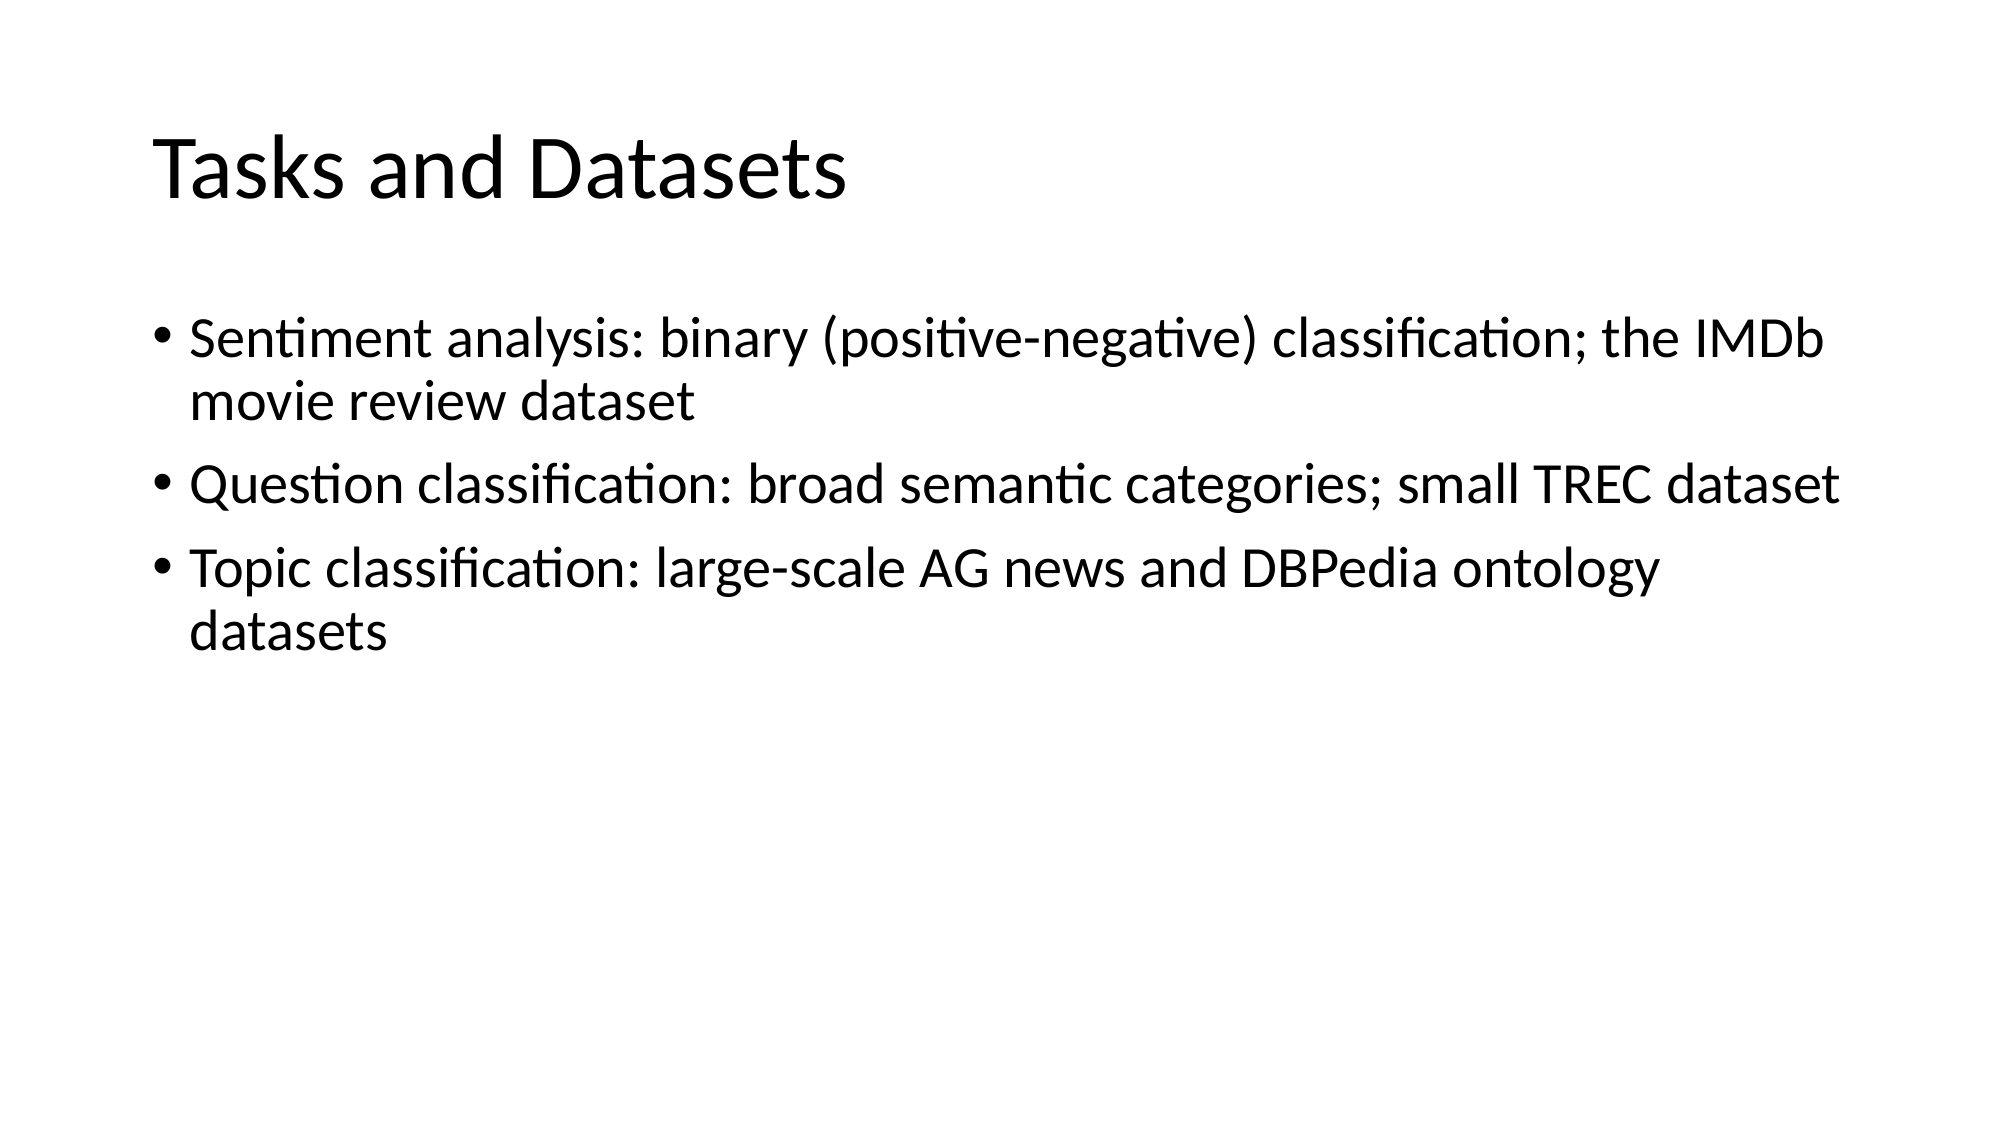

# Tasks and Datasets
Sentiment analysis: binary (positive-negative) classification; the IMDb movie review dataset
Question classification: broad semantic categories; small TREC dataset
Topic classification: large-scale AG news and DBPedia ontology datasets